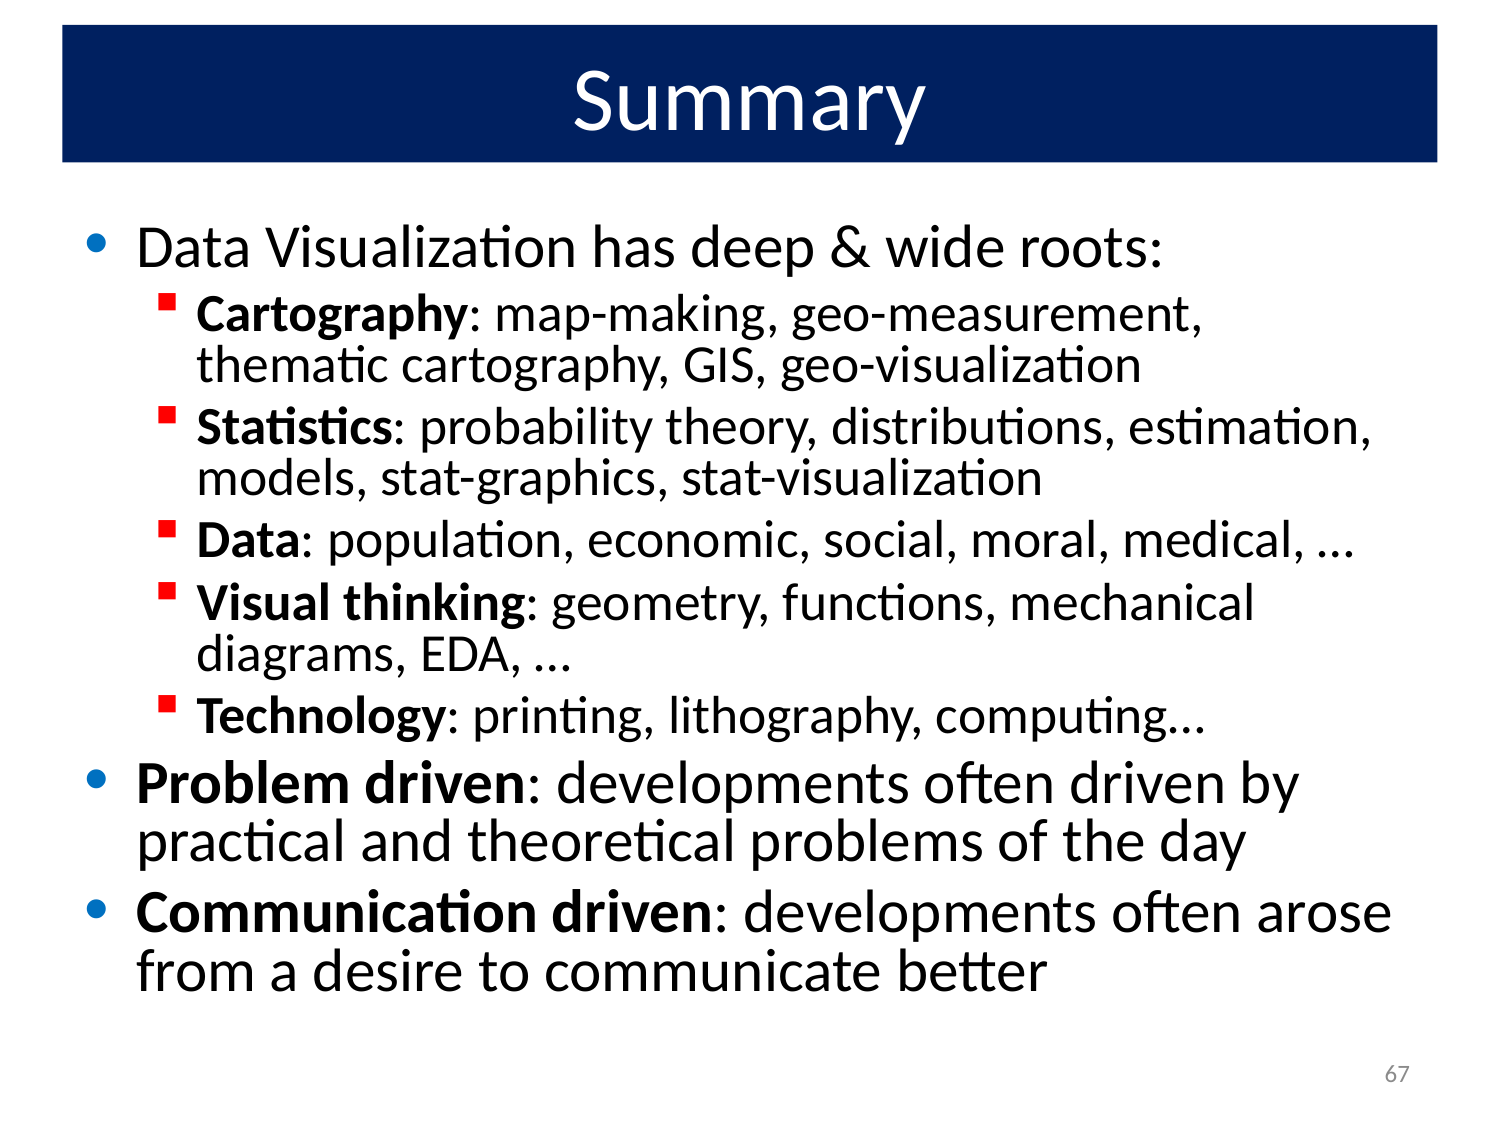

# Summary
Data Visualization has deep & wide roots:
Cartography: map-making, geo-measurement, thematic cartography, GIS, geo-visualization
Statistics: probability theory, distributions, estimation, models, stat-graphics, stat-visualization
Data: population, economic, social, moral, medical, …
Visual thinking: geometry, functions, mechanical diagrams, EDA, …
Technology: printing, lithography, computing…
Problem driven: developments often driven by  practical and theoretical problems of the day
Communication driven: developments often arose from a desire to communicate better
67